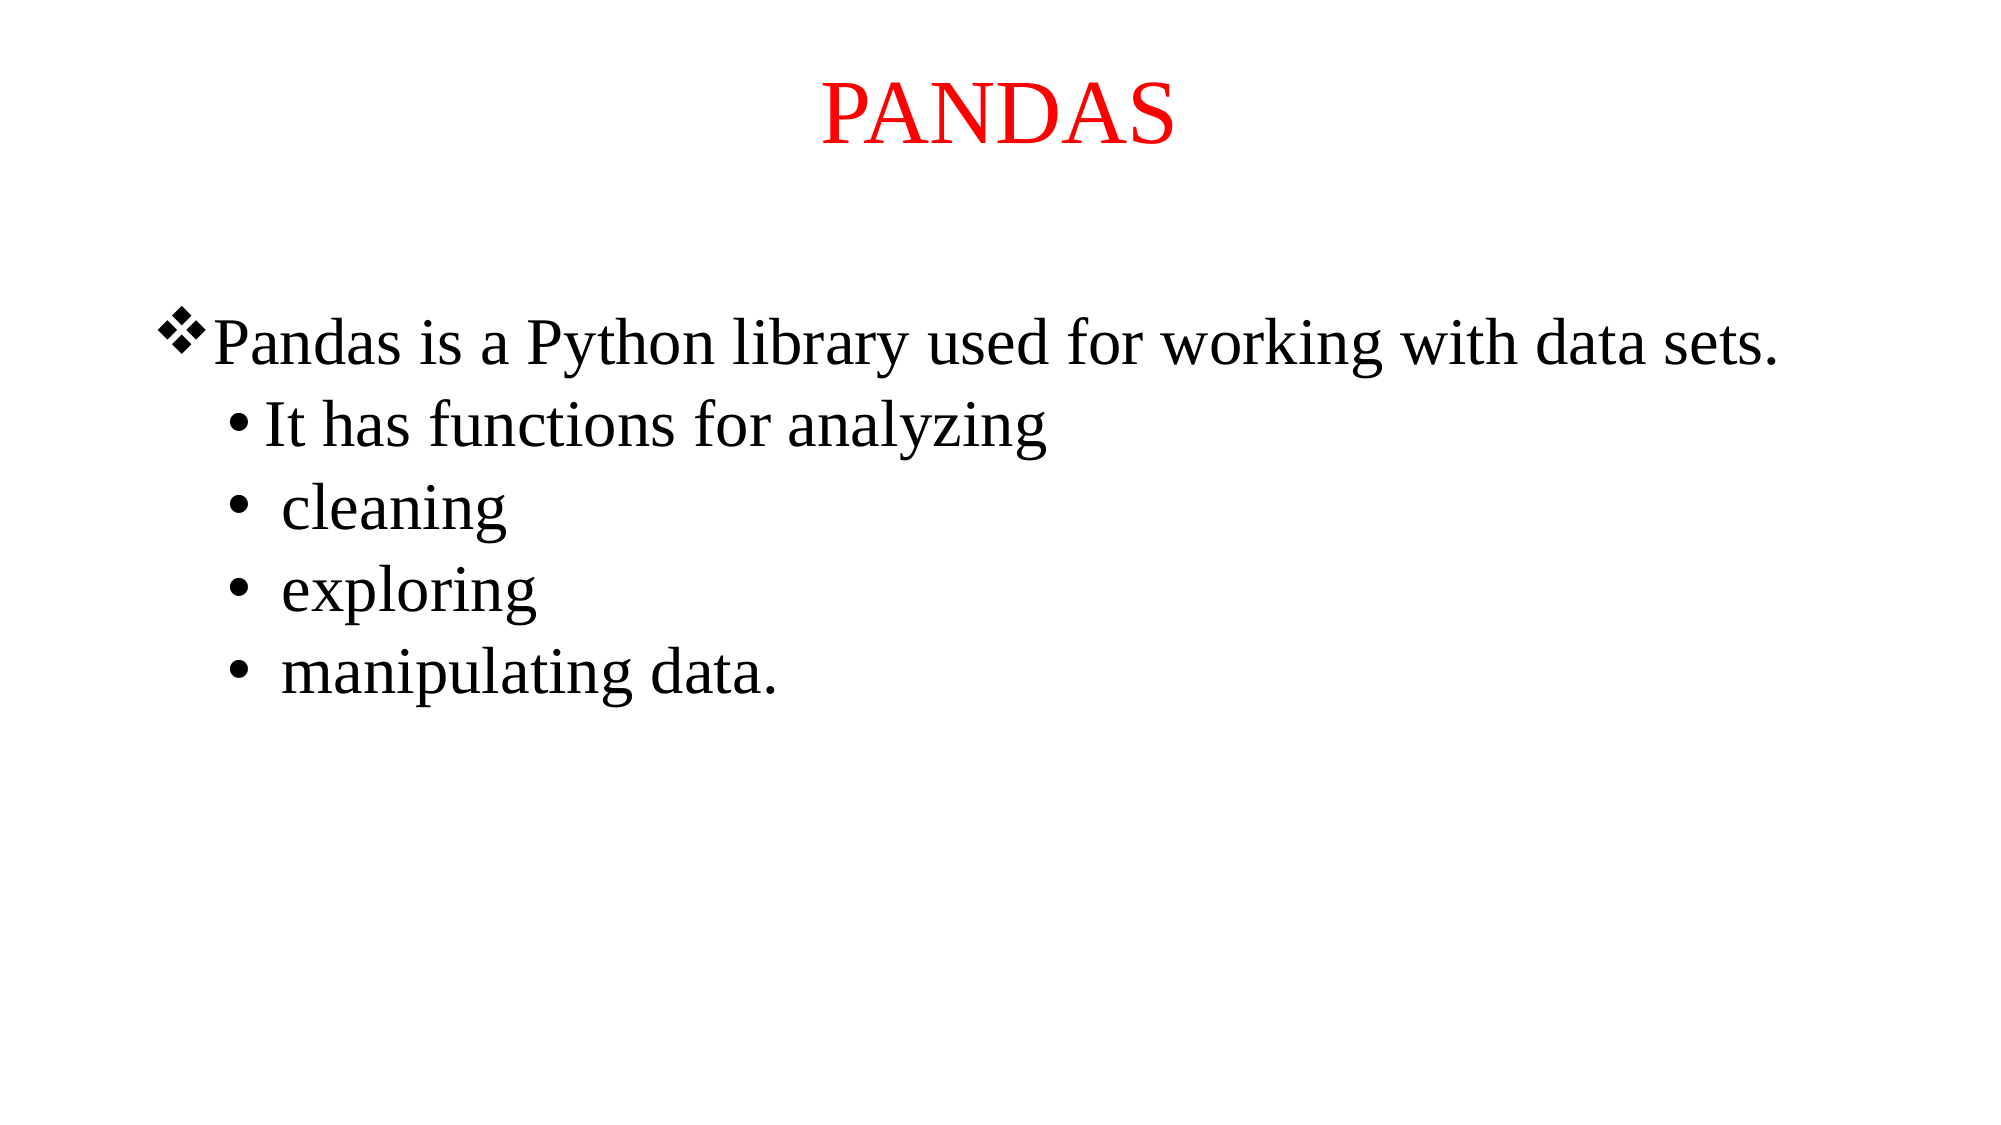

# PANDAS
Pandas is a Python library used for working with data sets.
It has functions for analyzing
 cleaning
 exploring
 manipulating data.